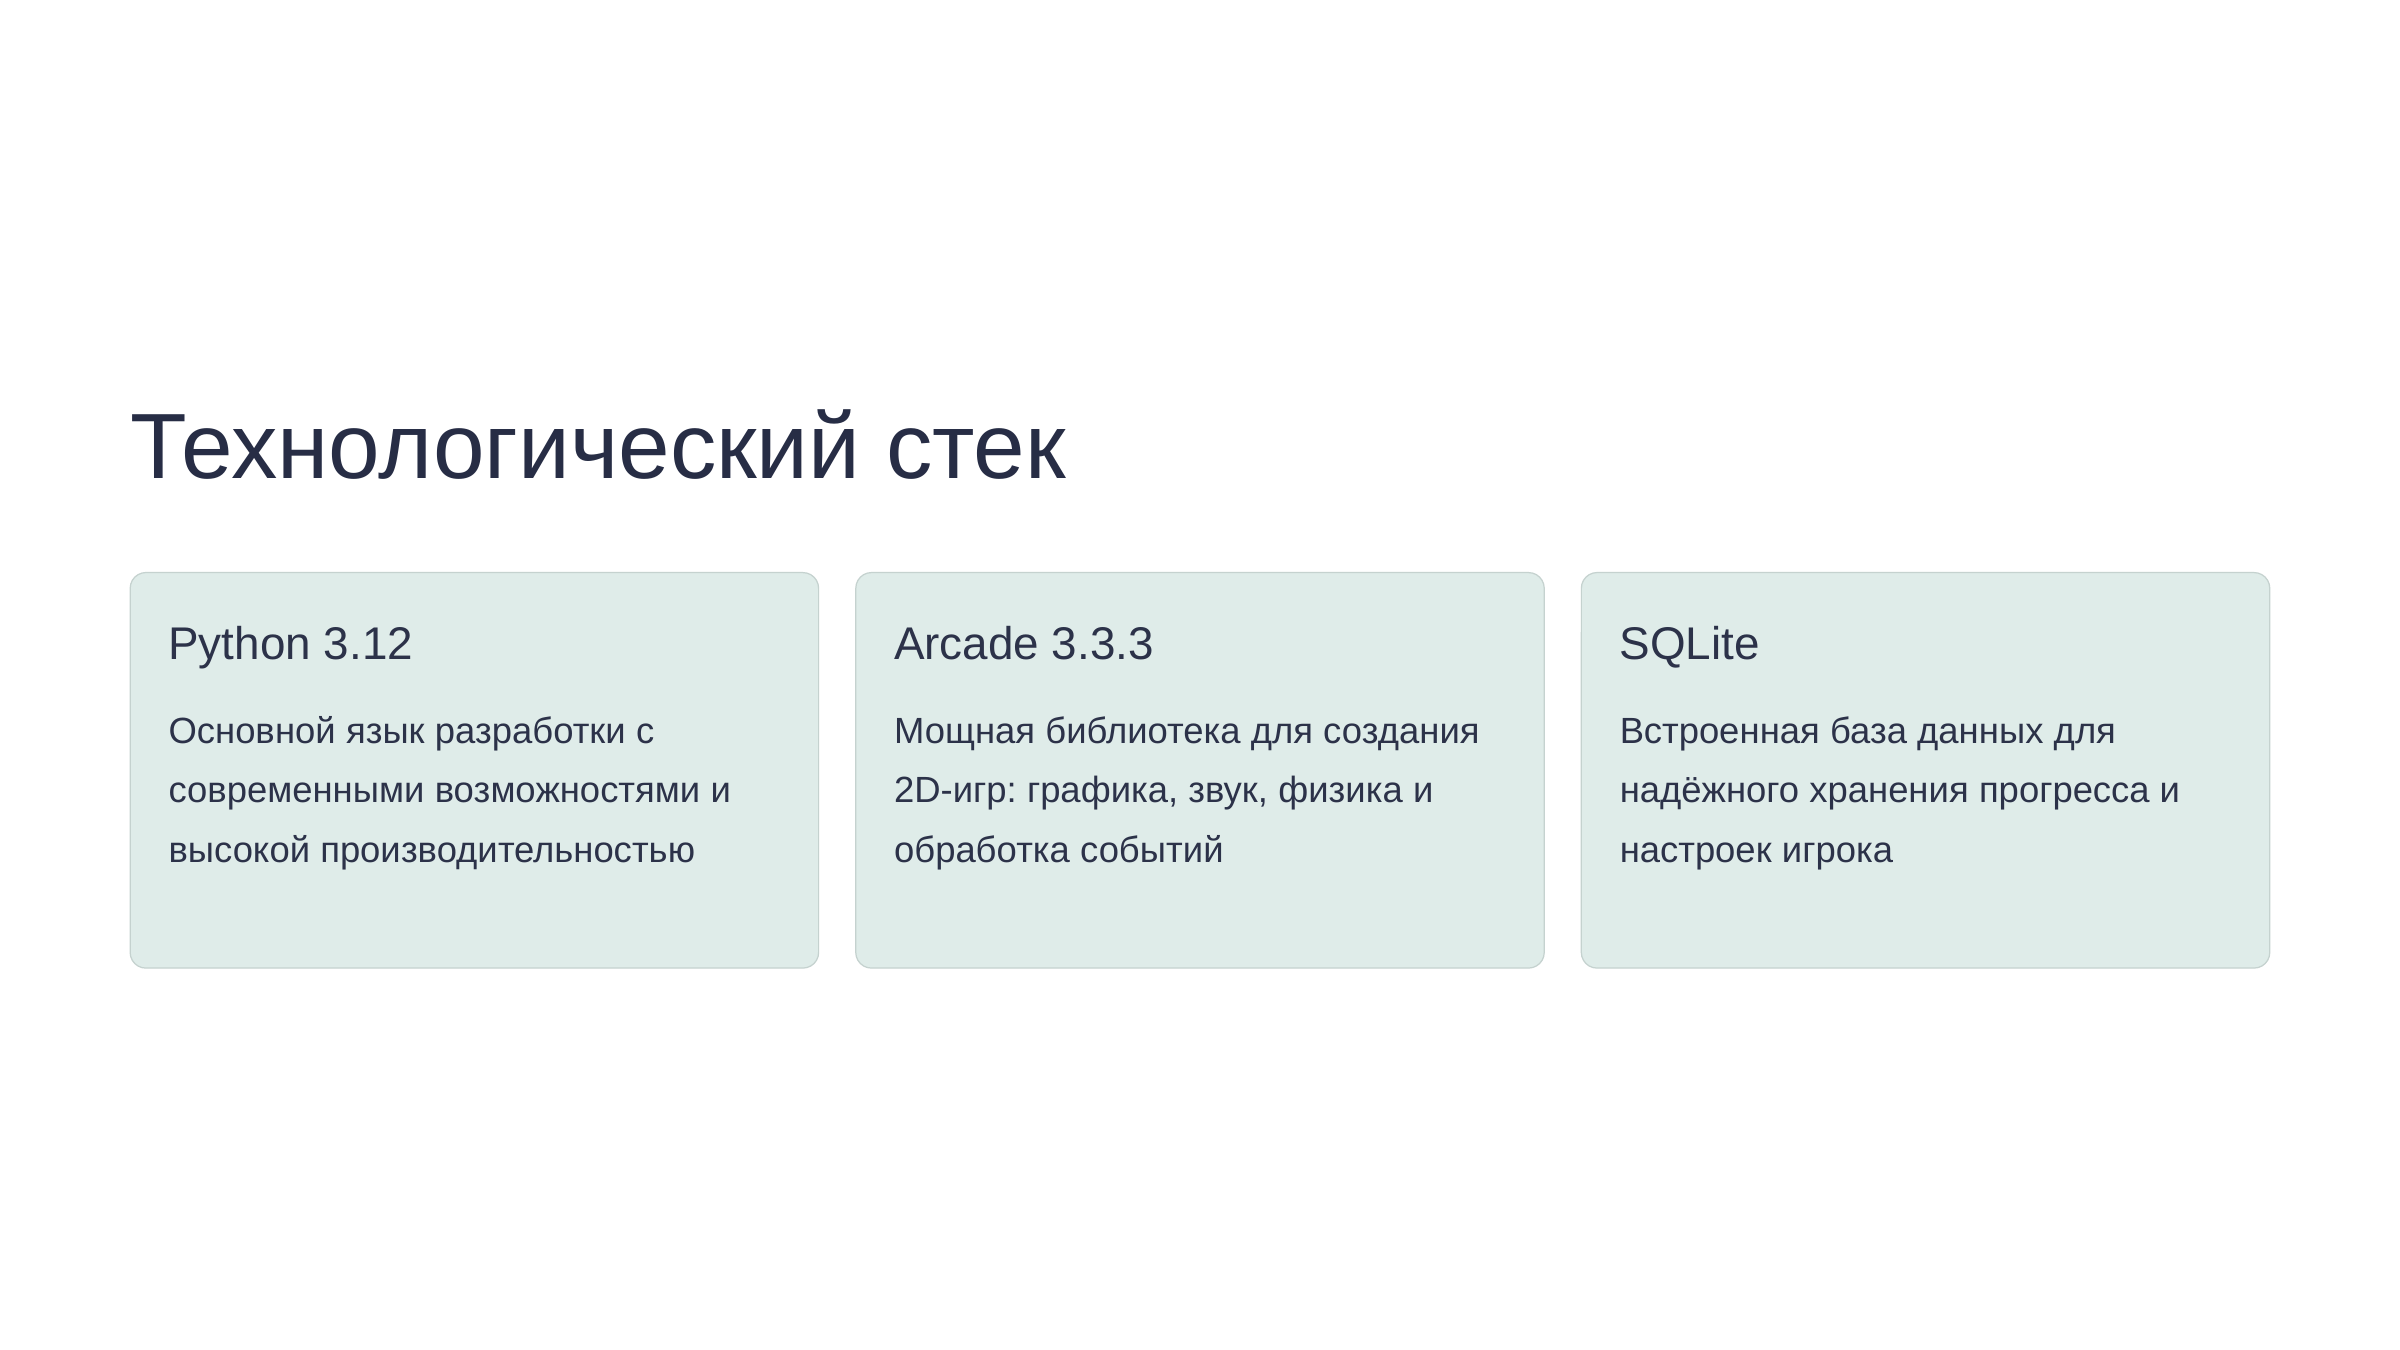

Технологический стек

Python 3.12
Arcade 3.3.3
SQLite
Основной язык разработки с современными возможностями и высокой производительностью
Мощная библиотека для создания 2D-игр: графика, звук, физика и обработка событий
Встроенная база данных для надёжного хранения прогресса и настроек игрока